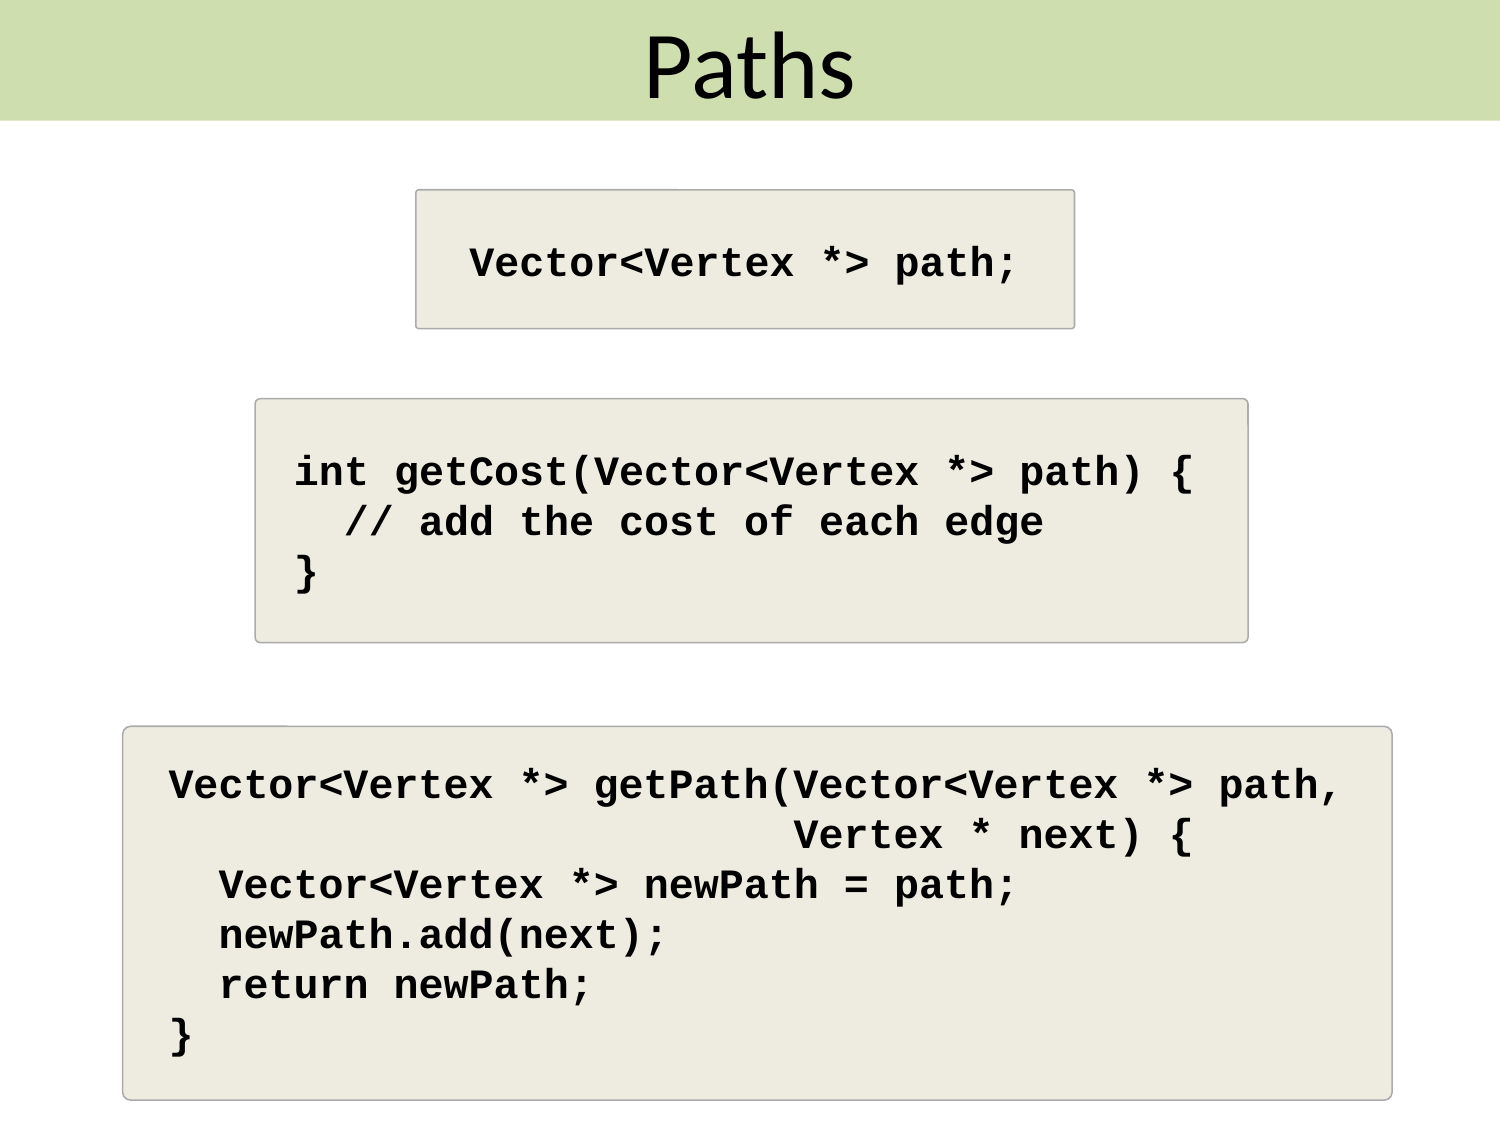

Paths

Vector<Vertex *> path;

int getCost(Vector<Vertex *> path) {
  // add the cost of each edge
}

Vector<Vertex *> getPath(Vector<Vertex *> path,
                         Vertex * next) {
  Vector<Vertex *> newPath = path;
  newPath.add(next);
  return newPath;
}